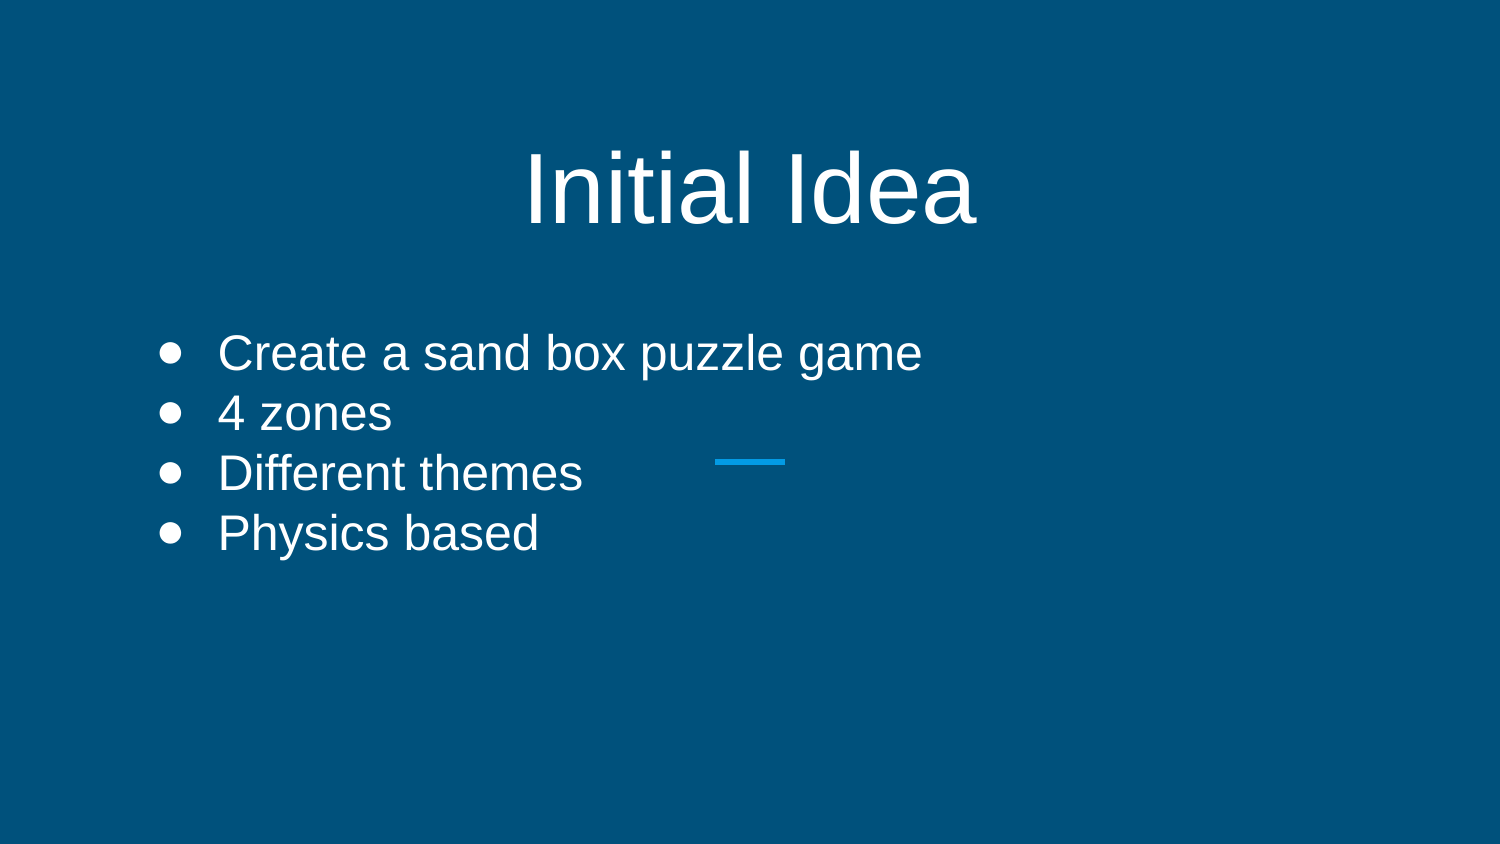

# Initial Idea
Create a sand box puzzle game
4 zones
Different themes
Physics based